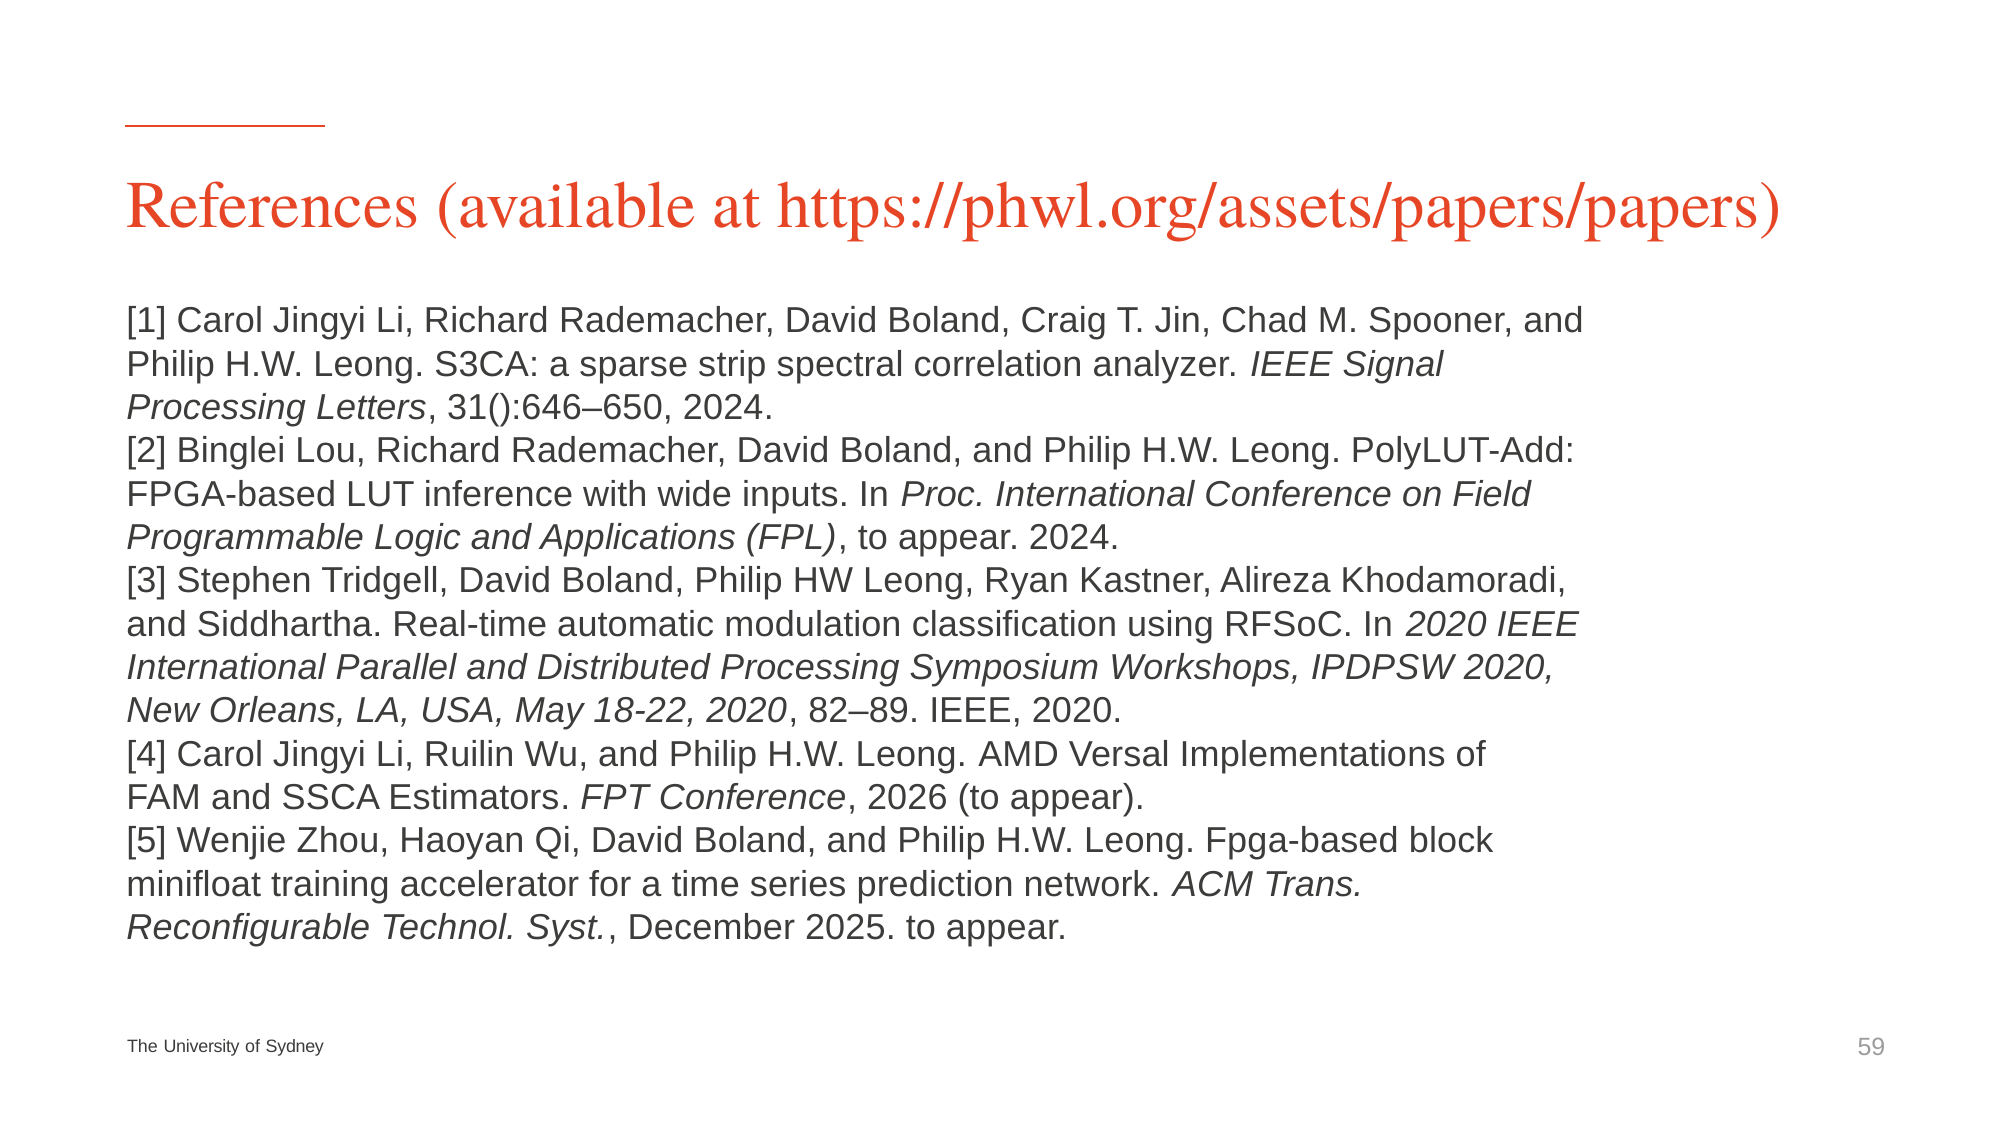

# References (available at https://phwl.org/assets/papers/papers)
[1] Carol Jingyi Li, Richard Rademacher, David Boland, Craig T. Jin, Chad M. Spooner, and Philip H.W. Leong. S3CA: a sparse strip spectral correlation analyzer. IEEE Signal Processing Letters, 31():646–650, 2024.
[2] Binglei Lou, Richard Rademacher, David Boland, and Philip H.W. Leong. PolyLUT-Add: FPGA-based LUT inference with wide inputs. In Proc. International Conference on Field Programmable Logic and Applications (FPL), to appear. 2024.
[3] Stephen Tridgell, David Boland, Philip HW Leong, Ryan Kastner, Alireza Khodamoradi, and Siddhartha. Real-time automatic modulation classification using RFSoC. In 2020 IEEE International Parallel and Distributed Processing Symposium Workshops, IPDPSW 2020, New Orleans, LA, USA, May 18-22, 2020, 82–89. IEEE, 2020.
[4] Carol Jingyi Li, Ruilin Wu, and Philip H.W. Leong. AMD Versal Implementations of
FAM and SSCA Estimators. FPT Conference, 2026 (to appear).
[5] Wenjie Zhou, Haoyan Qi, David Boland, and Philip H.W. Leong. Fpga-based block minifloat training accelerator for a time series prediction network. ACM Trans. Reconfigurable Technol. Syst., December 2025. to appear.

59